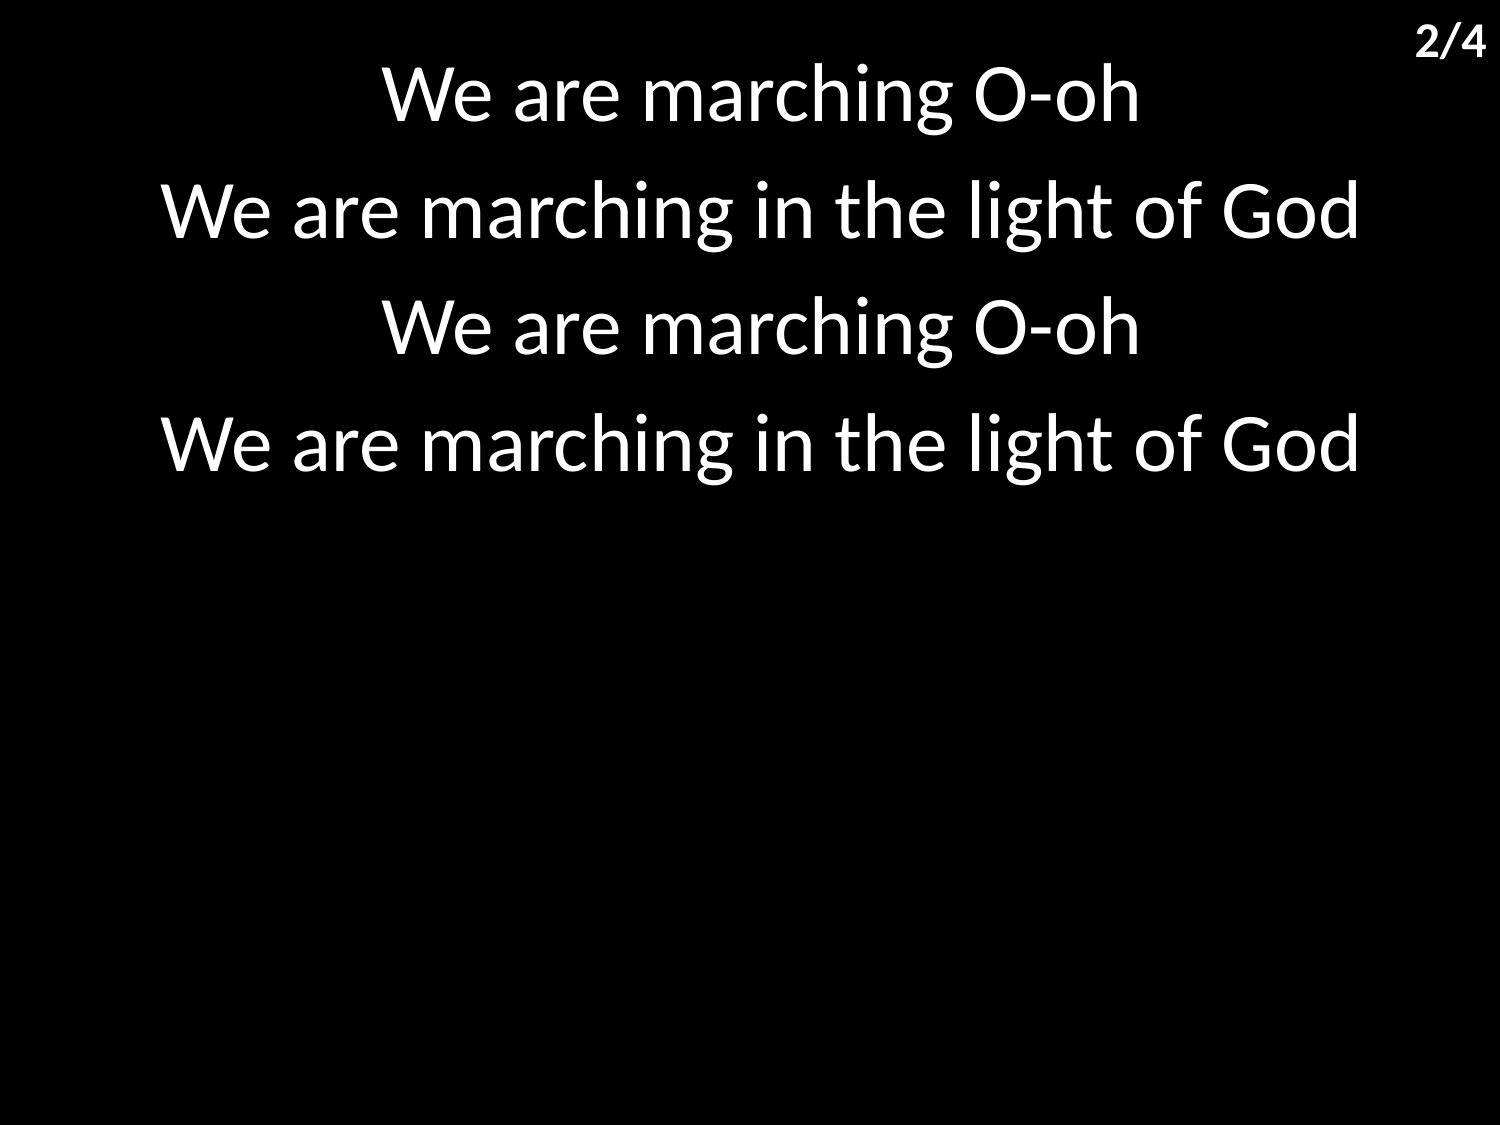

2/4
We are marching O-oh
We are marching in the light of God
We are marching O-oh
We are marching in the light of God